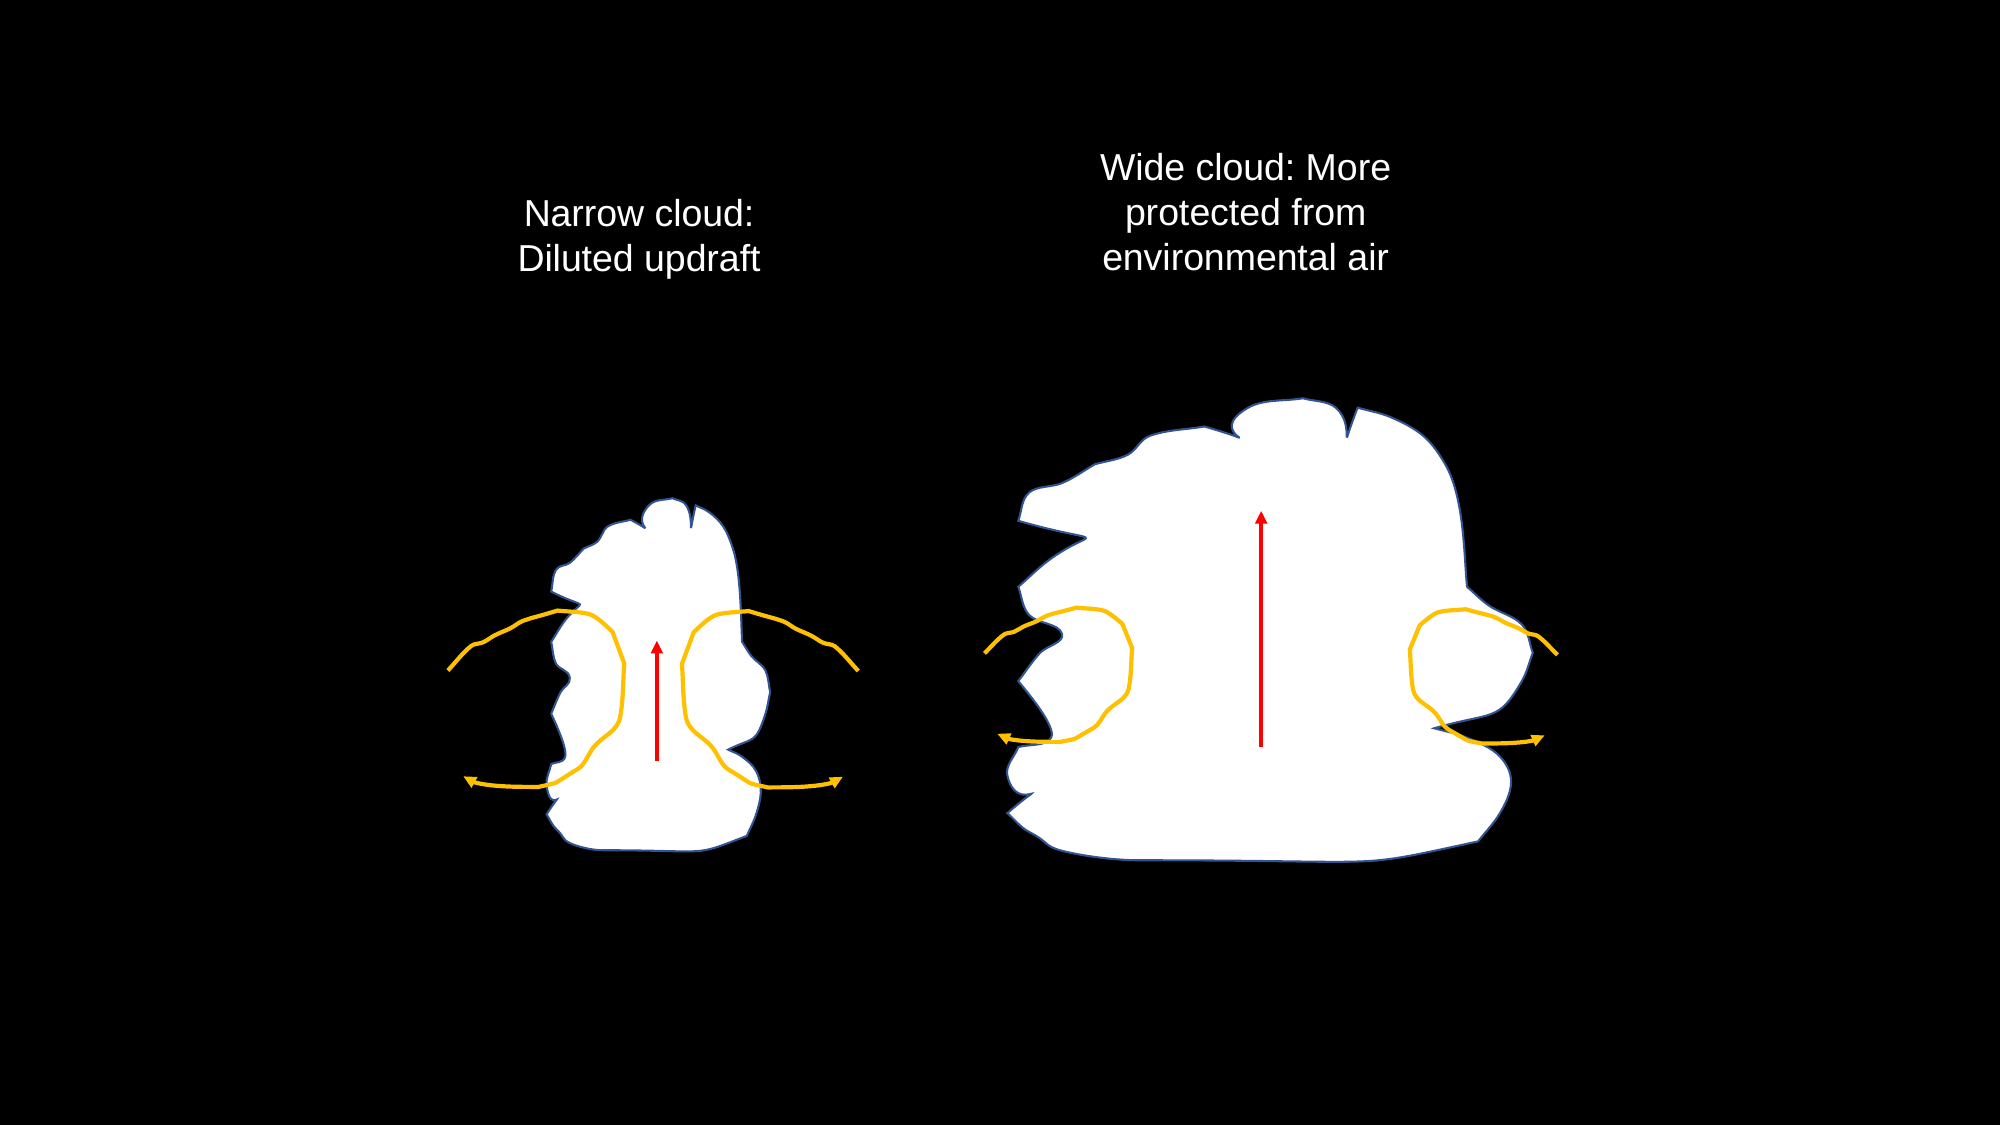

Wide cloud: More protected from environmental air
Narrow cloud: Diluted updraft
x

x